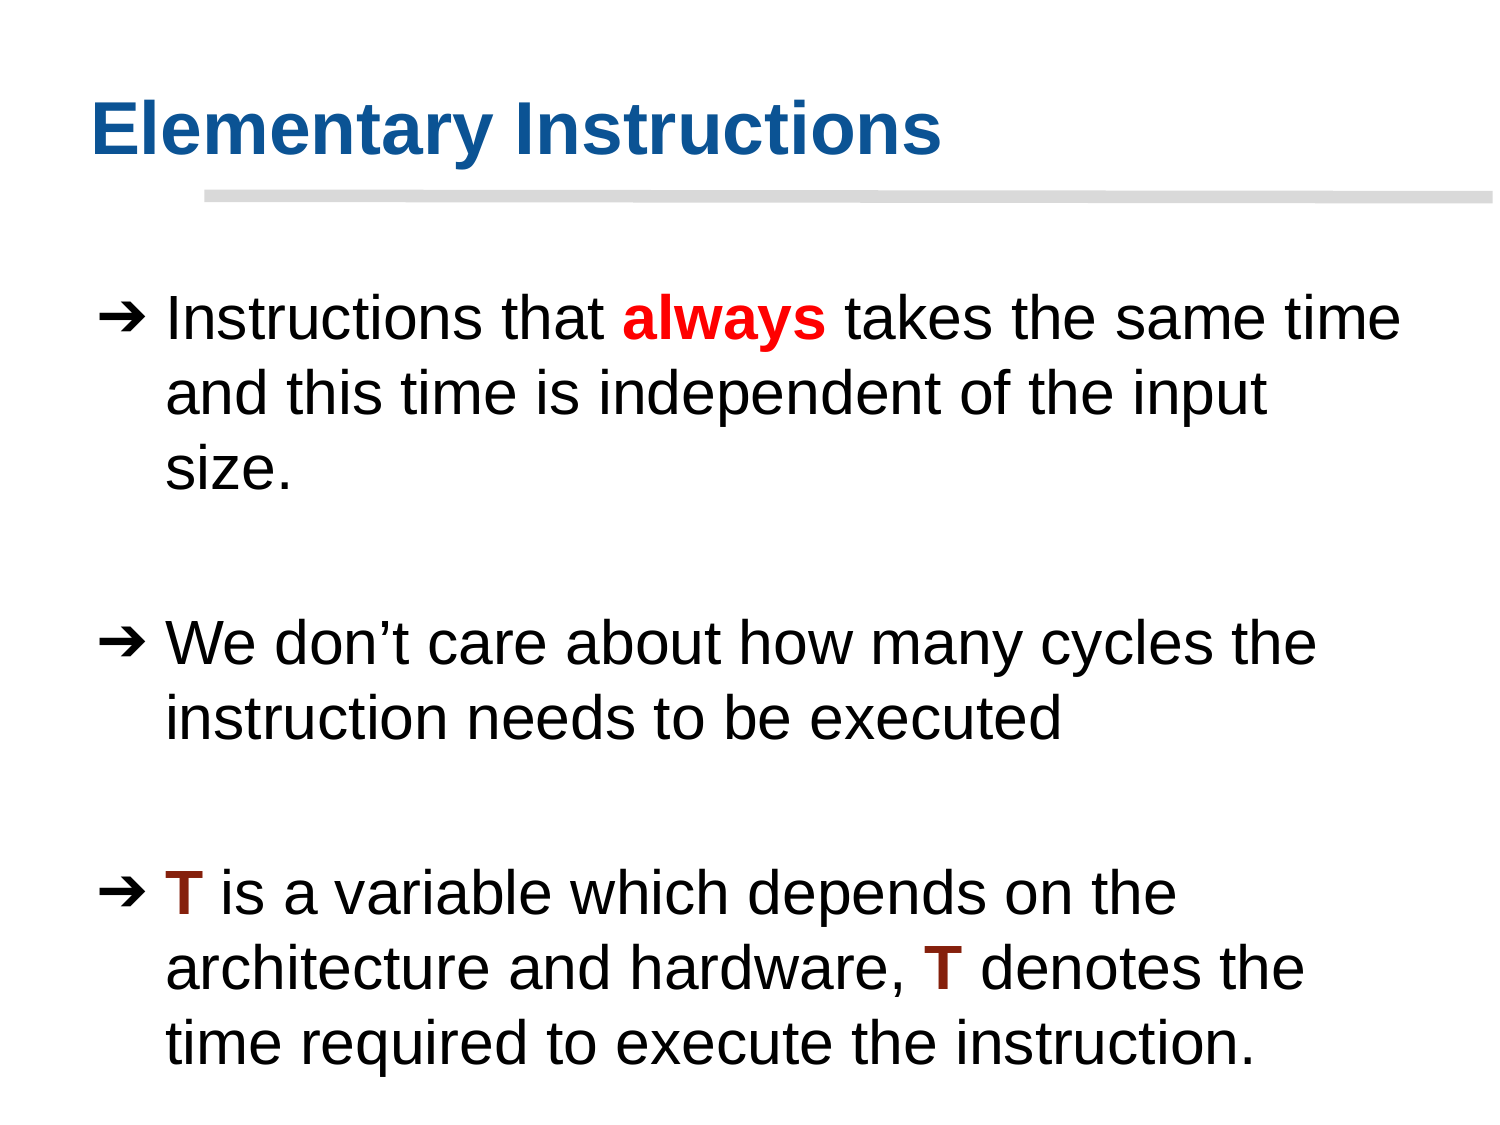

# Elementary Instructions
Instructions that always takes the same time and this time is independent of the input size.

We don’t care about how many cycles the instruction needs to be executed

T is a variable which depends on the architecture and hardware, T denotes the time required to execute the instruction.